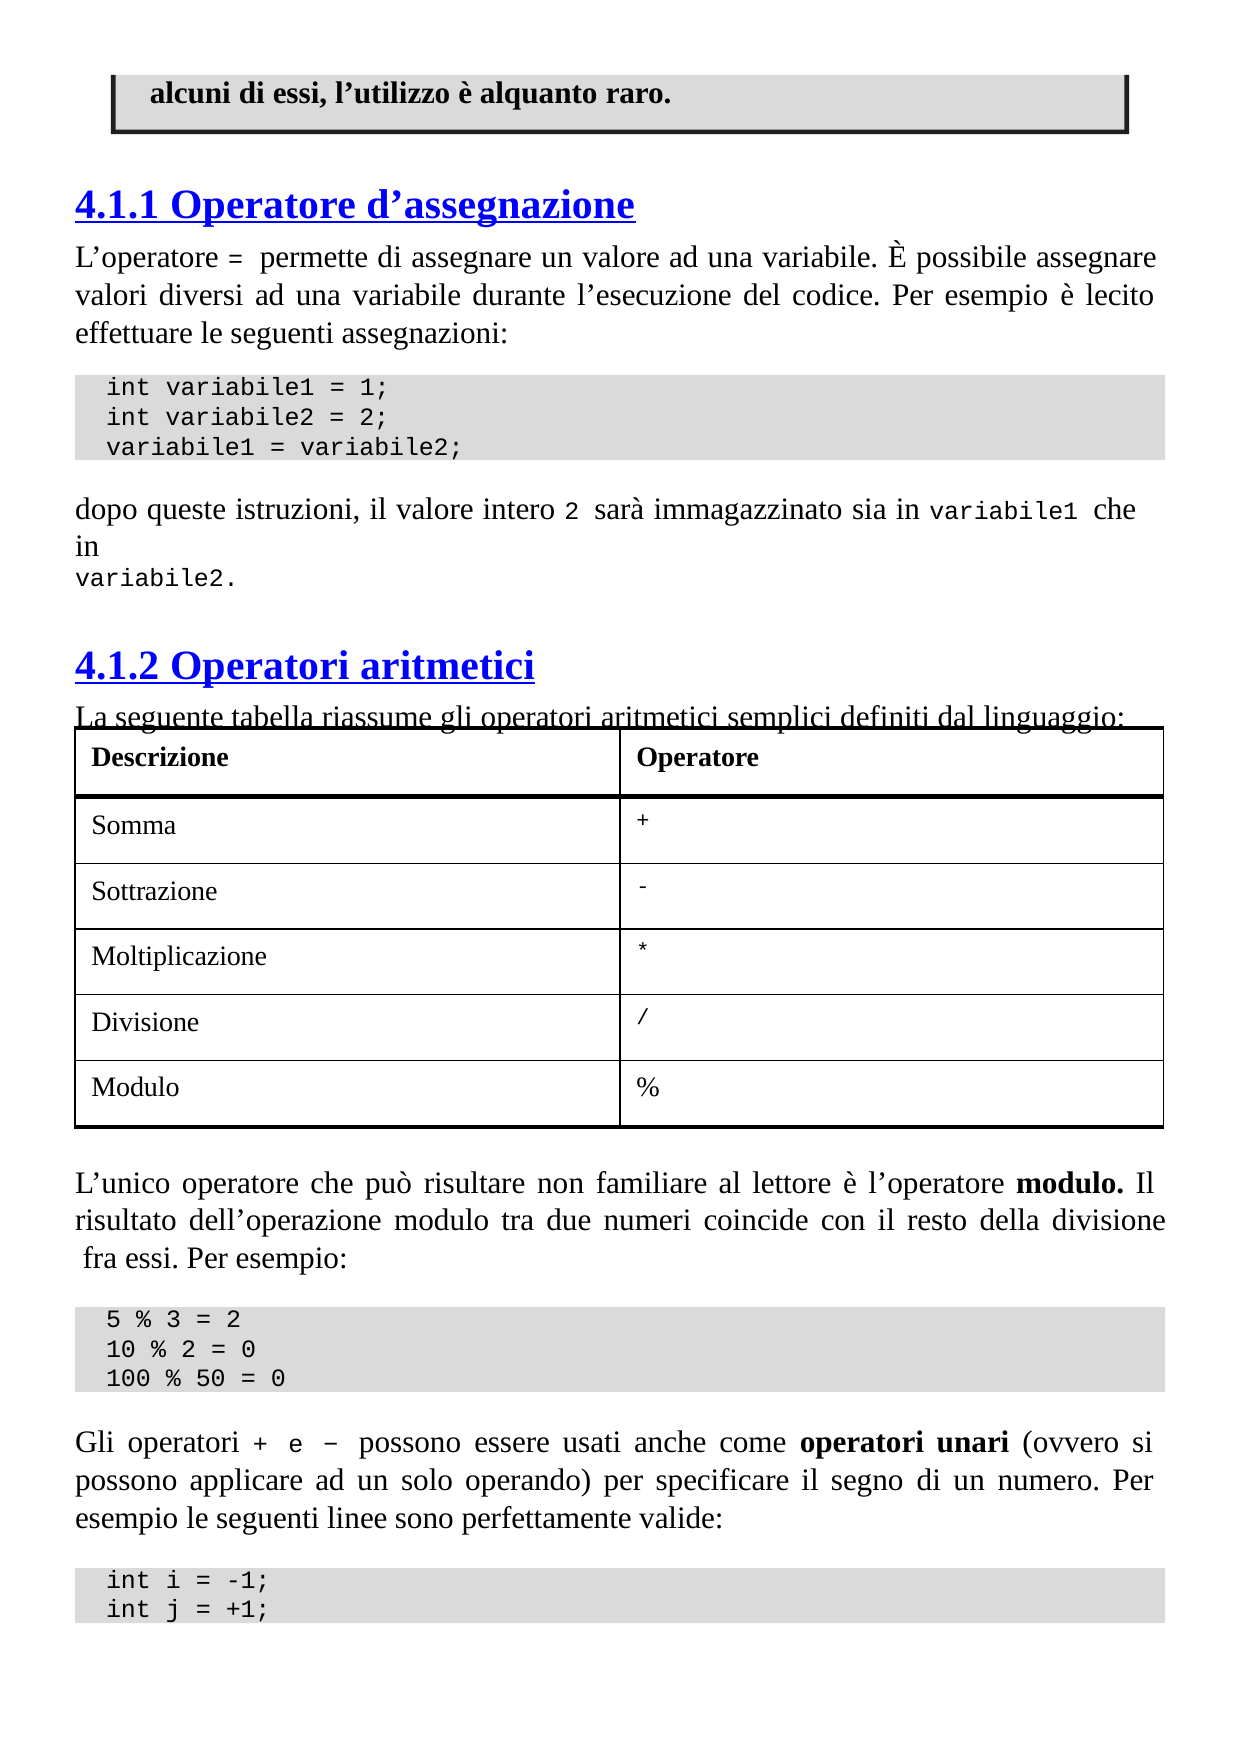

alcuni di essi, l’utilizzo è alquanto raro.

4.1.1 Operatore d’assegnazione
L’operatore = permette di assegnare un valore ad una variabile. È possibile assegnare  valori diversi ad una variabile durante l’esecuzione del codice. Per esempio è lecito  effettuare le seguenti assegnazioni:

int variabile1 = 1;
int variabile2 = 2;  variabile1 = variabile2;
dopo queste istruzioni, il valore intero 2 sarà immagazzinato sia in variabile1 che in
variabile2.

4.1.2 Operatori aritmetici
La seguente tabella riassume gli operatori aritmetici semplici definiti dal linguaggio:
| Descrizione | Operatore |
| --- | --- |
| Somma | + |
| Sottrazione | - |
| Moltiplicazione | \* |
| Divisione | / |
| Modulo | % |
L’unico operatore che può risultare non familiare al lettore è l’operatore modulo. Il  risultato dell’operazione modulo tra due numeri coincide con il resto della divisione  fra essi. Per esempio:
5 % 3 = 2
10 % 2 = 0
100 % 50 = 0
Gli operatori + e − possono essere usati anche come operatori unari (ovvero si  possono applicare ad un solo operando) per specificare il segno di un numero. Per  esempio le seguenti linee sono perfettamente valide:
int i = -1;
int j = +1;